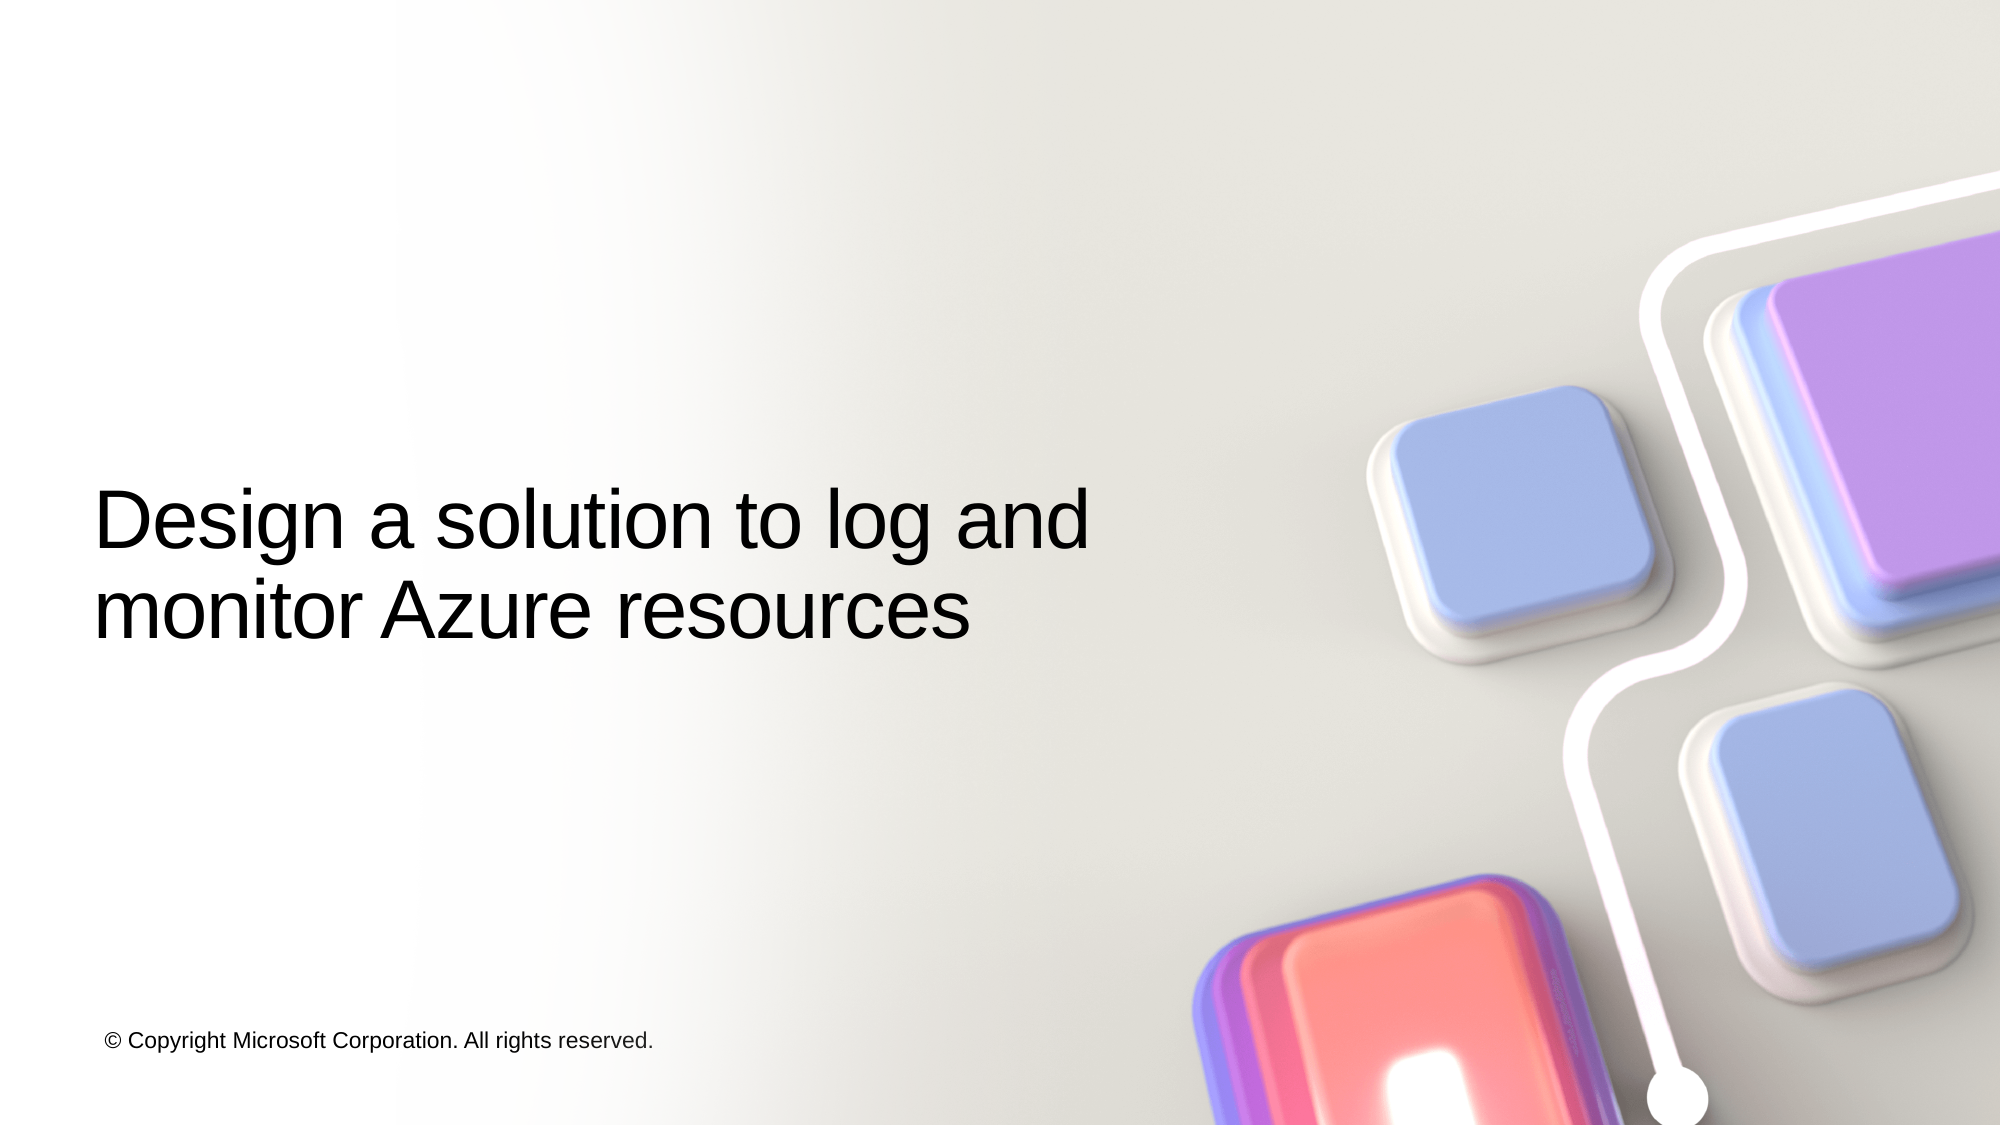

# Design a solution to log and monitor Azure resources